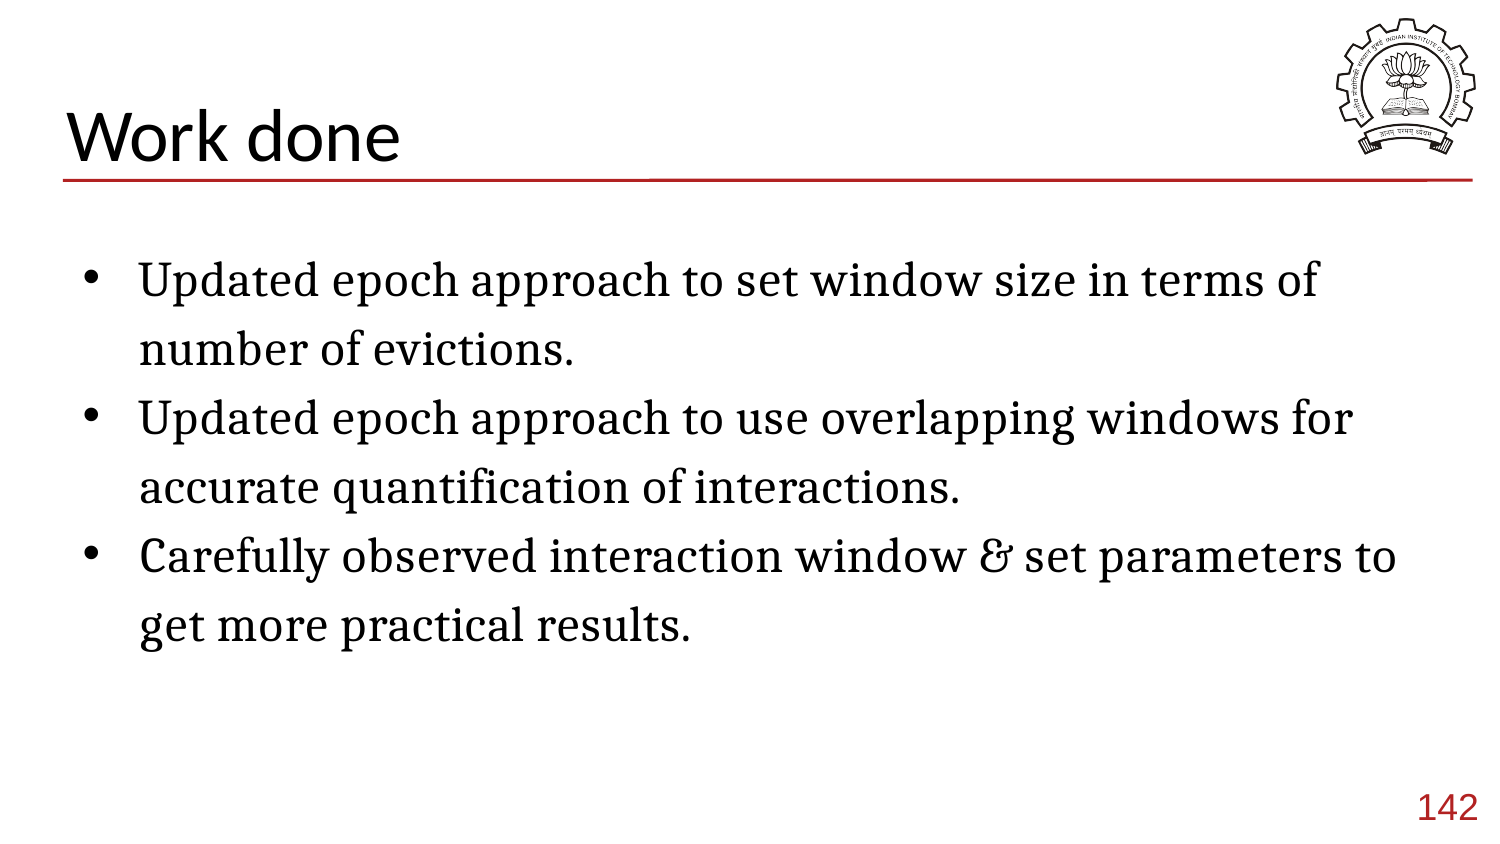

# Work done
Updated epoch approach to set window size in terms of number of evictions.
Updated epoch approach to use overlapping windows for accurate quantification of interactions.
Carefully observed interaction window & set parameters to get more practical results.
142